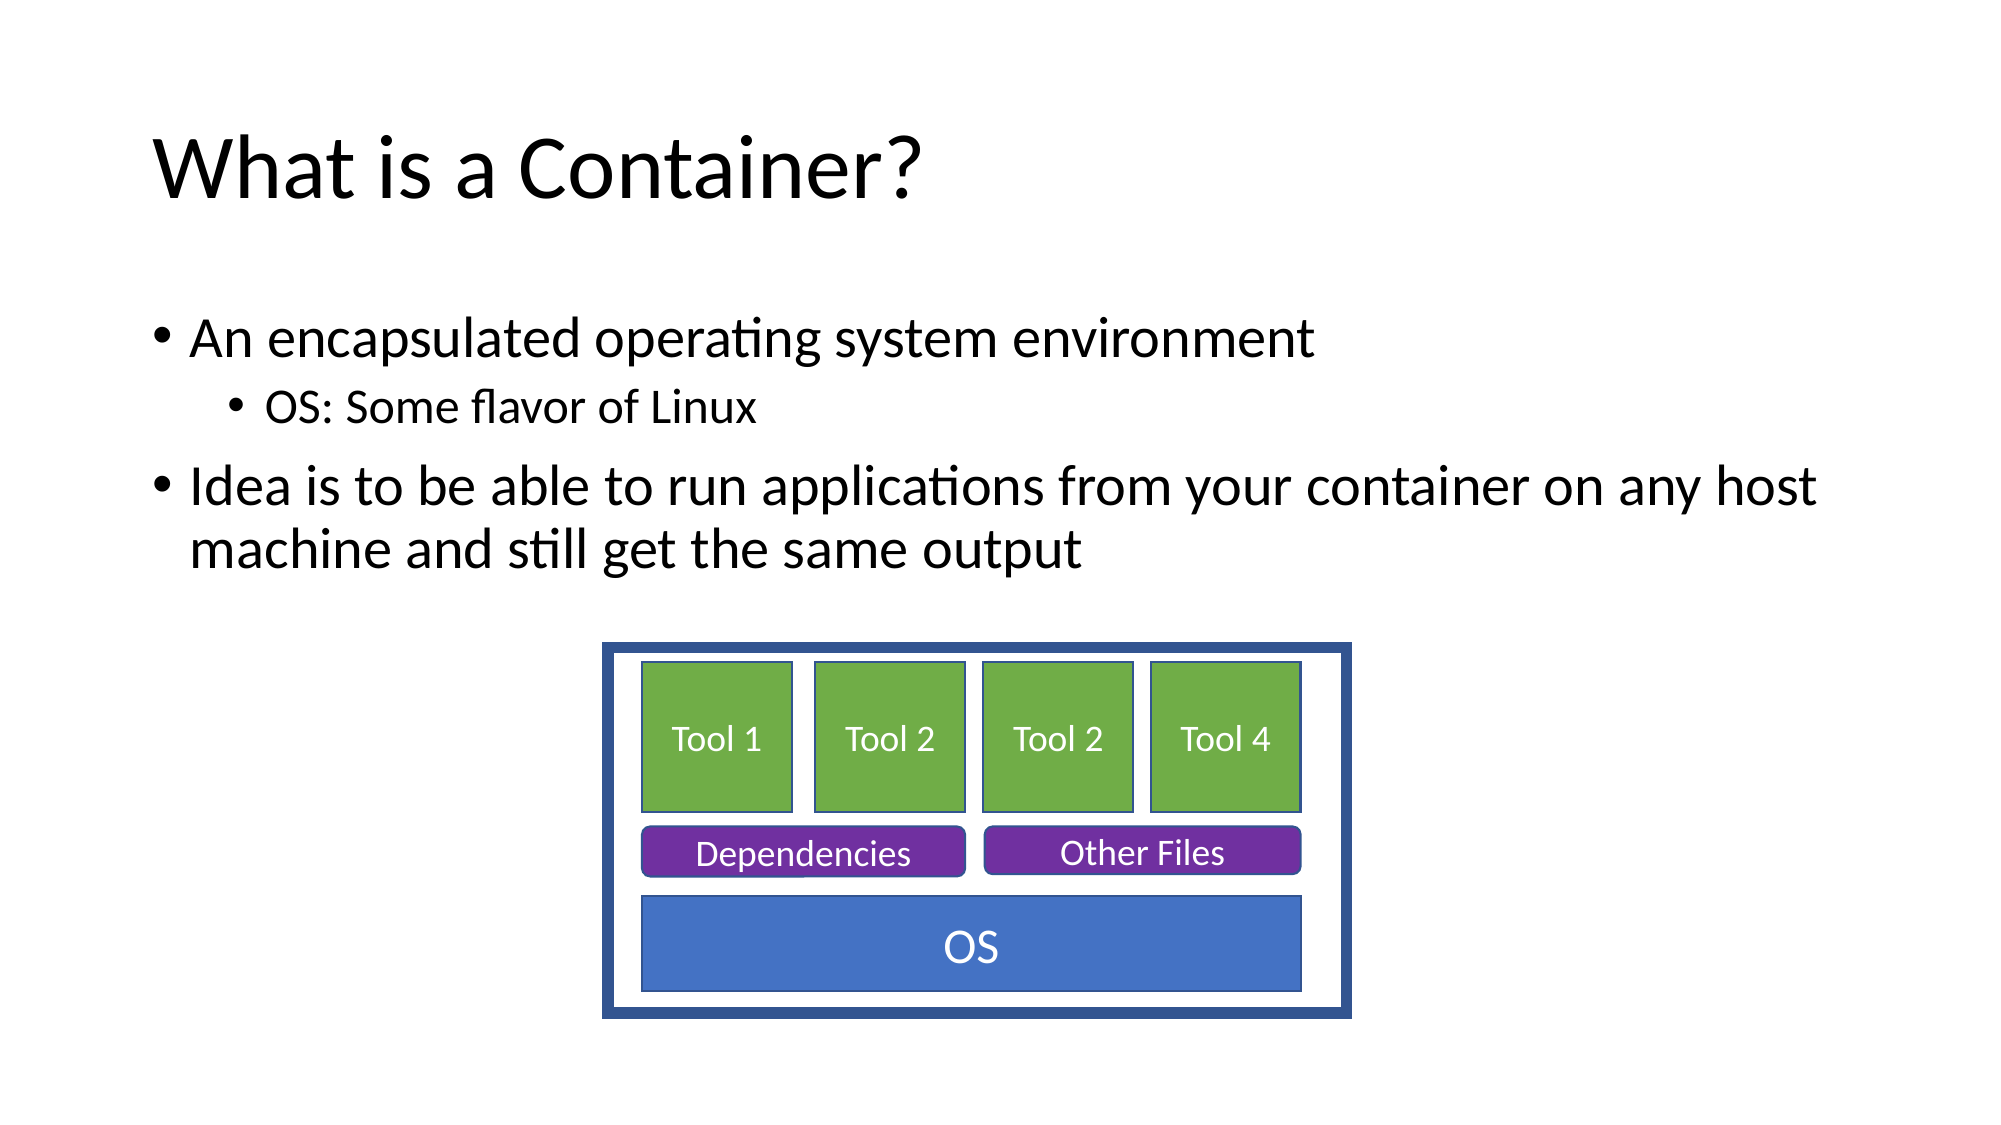

# What is a Container?
An encapsulated operating system environment
OS: Some flavor of Linux
Idea is to be able to run applications from your container on any host machine and still get the same output

Tool 1
Tool 2
Tool 2
Tool 4
Dependencies
Other Files
OS